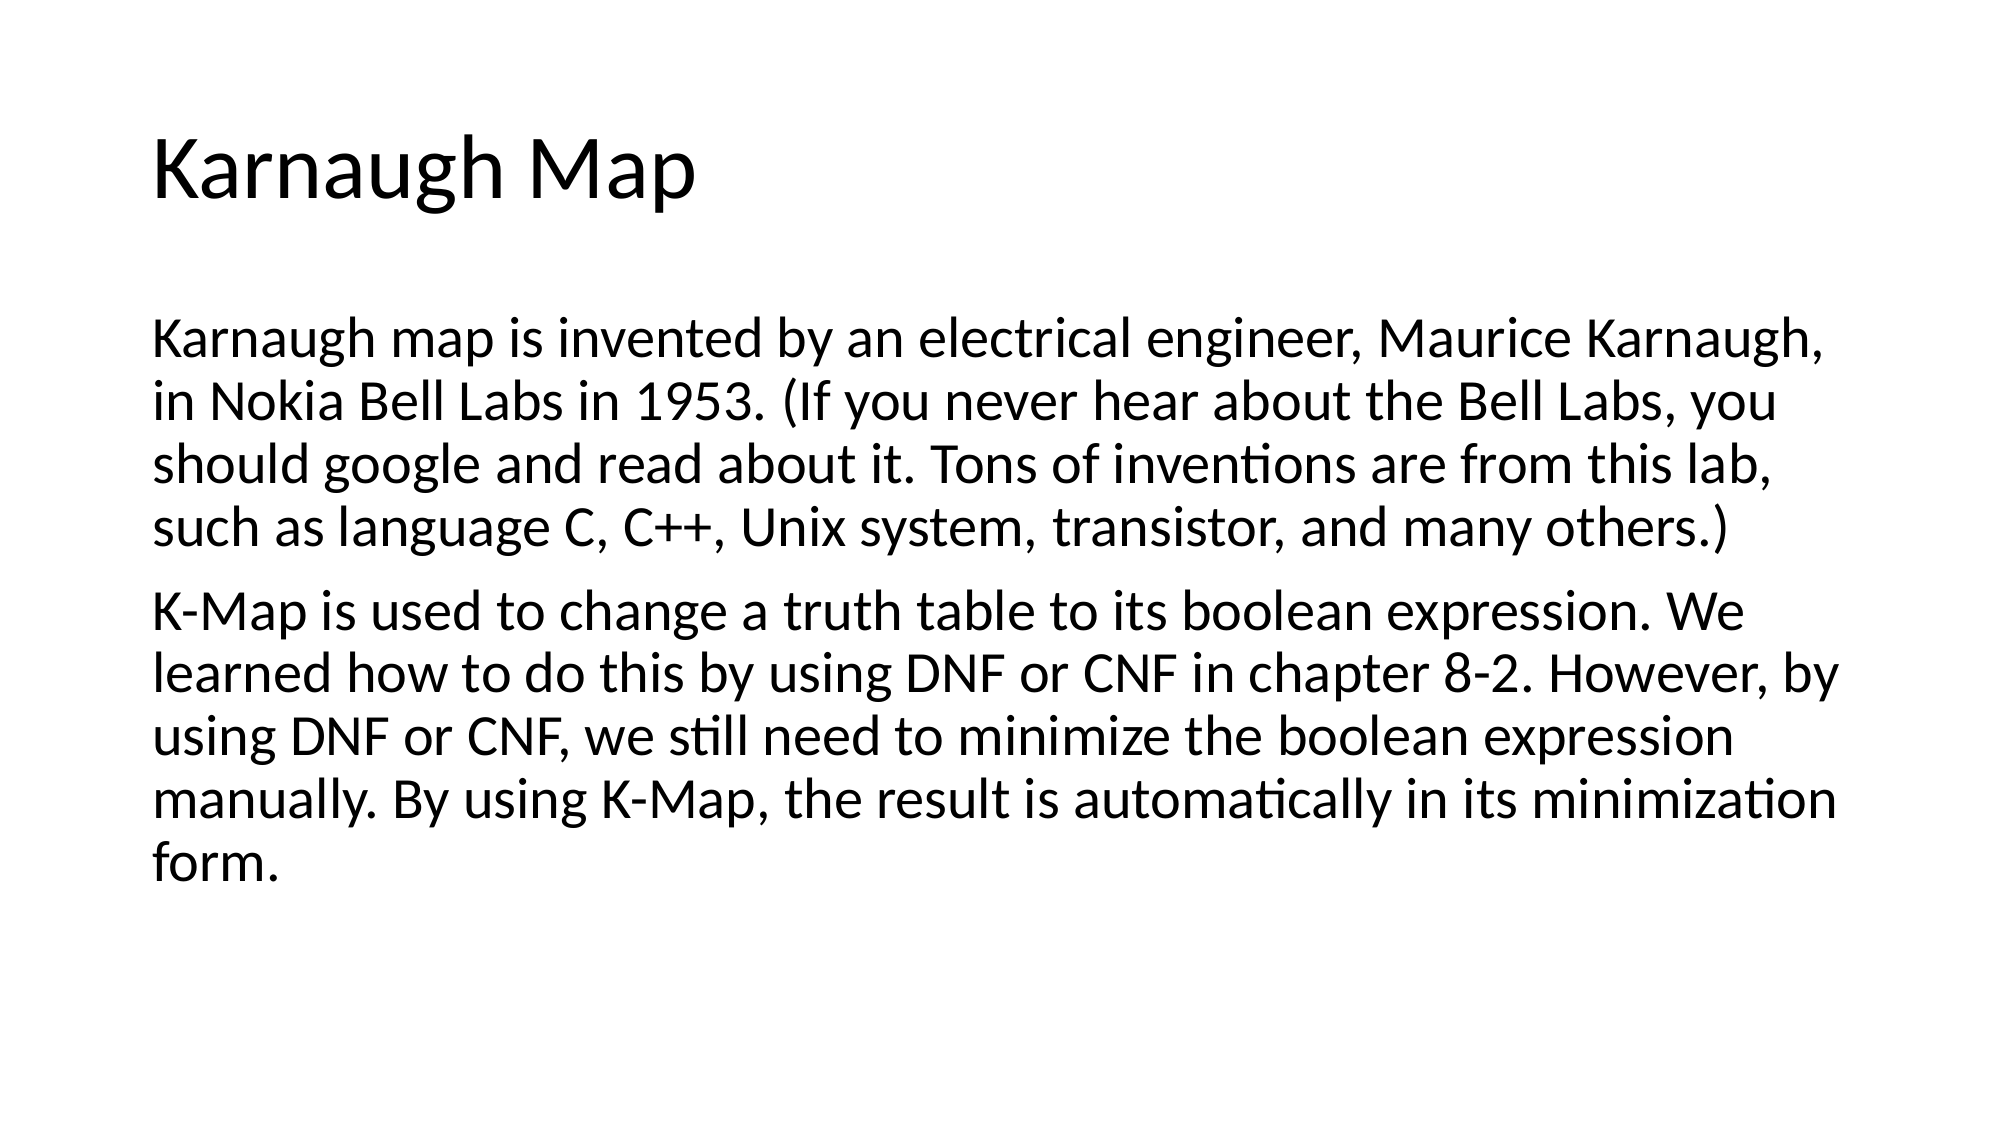

# Karnaugh Map
Karnaugh map is invented by an electrical engineer, Maurice Karnaugh, in Nokia Bell Labs in 1953. (If you never hear about the Bell Labs, you should google and read about it. Tons of inventions are from this lab, such as language C, C++, Unix system, transistor, and many others.)
K-Map is used to change a truth table to its boolean expression. We learned how to do this by using DNF or CNF in chapter 8-2. However, by using DNF or CNF, we still need to minimize the boolean expression manually. By using K-Map, the result is automatically in its minimization form.